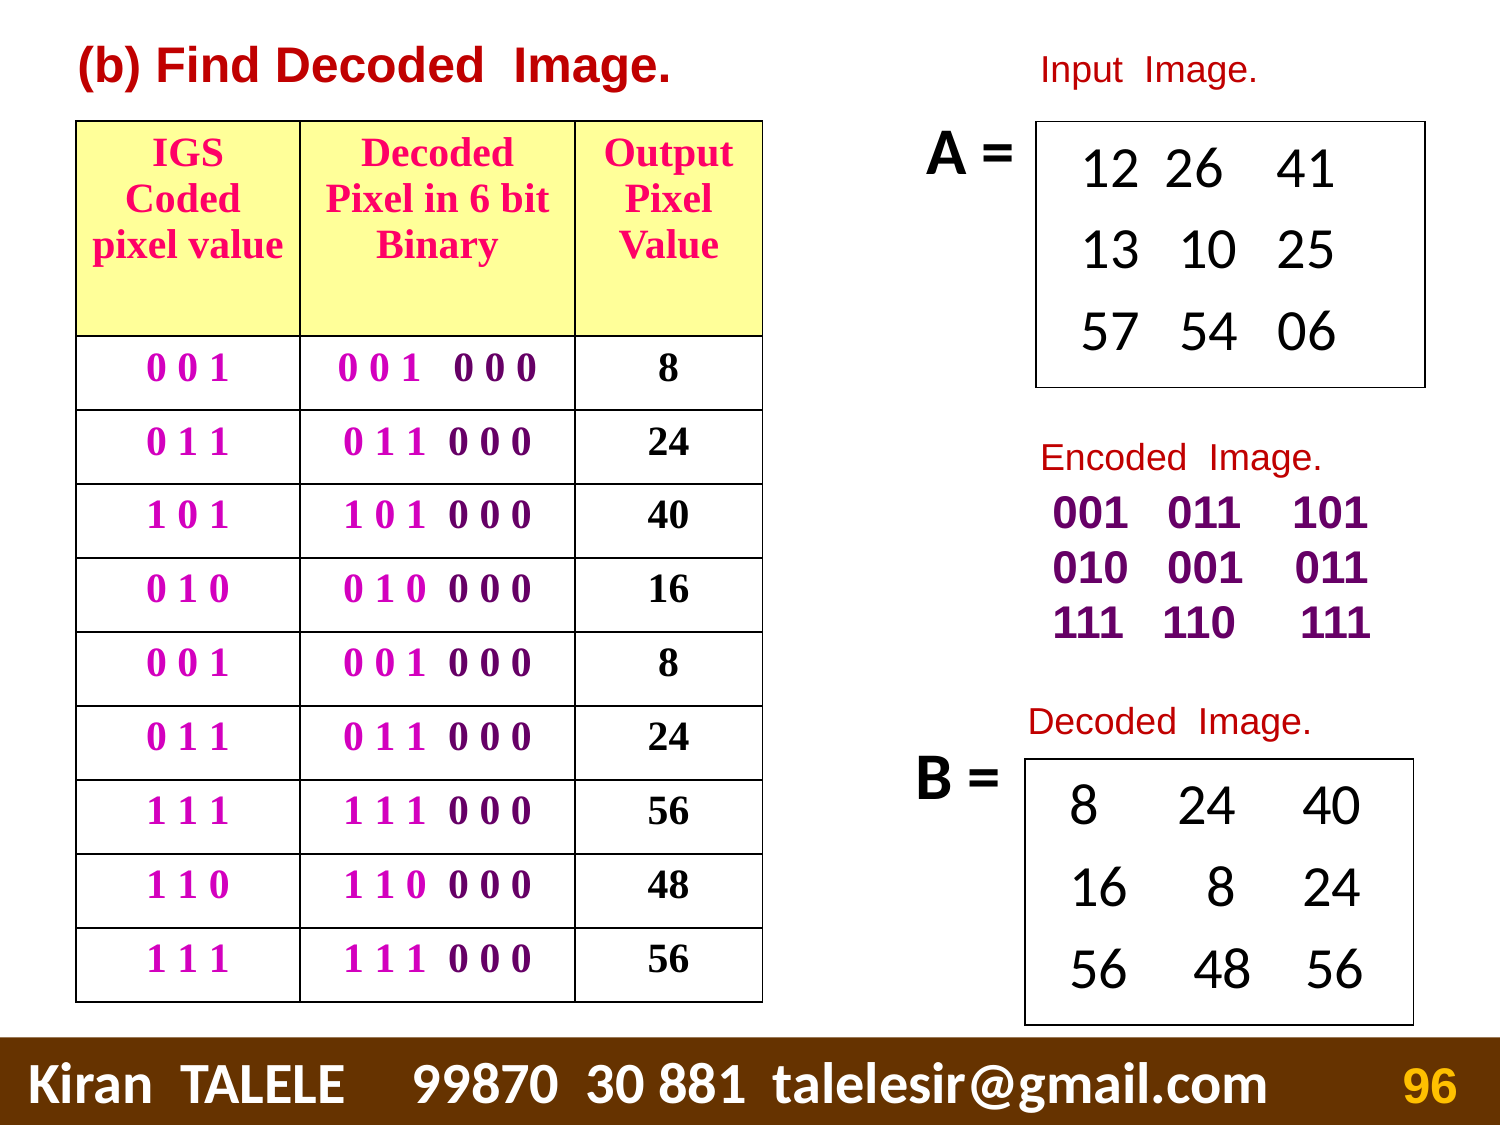

(b) Find Decoded  Image.
Input  Image.
A =
26    41
 10   25
57   54   06
| IGS Coded pixel value | Decoded Pixel in 6 bit Binary | Output Pixel Value |
| --- | --- | --- |
| 0 0 1 | 0 0 1 0 0 0 | 8 |
| 0 1 1 | 0 1 1 0 0 0 | 24 |
| 1 0 1 | 1 0 1 0 0 0 | 40 |
| 0 1 0 | 0 1 0 0 0 0 | 16 |
| 0 0 1 | 0 0 1 0 0 0 | 8 |
| 0 1 1 | 0 1 1 0 0 0 | 24 |
| 1 1 1 | 1 1 1 0 0 0 | 56 |
| 1 1 0 | 1 1 0 0 0 0 | 48 |
| 1 1 1 | 1 1 1 0 0 0 | 56 |

Encoded  Image.
001   011    101
010   001    011
111   110     111
Decoded  Image.
B =
    24     40
    8     24
   48    56
 Kiran  TALELE     99870  30 881  talelesir@gmail.com
96